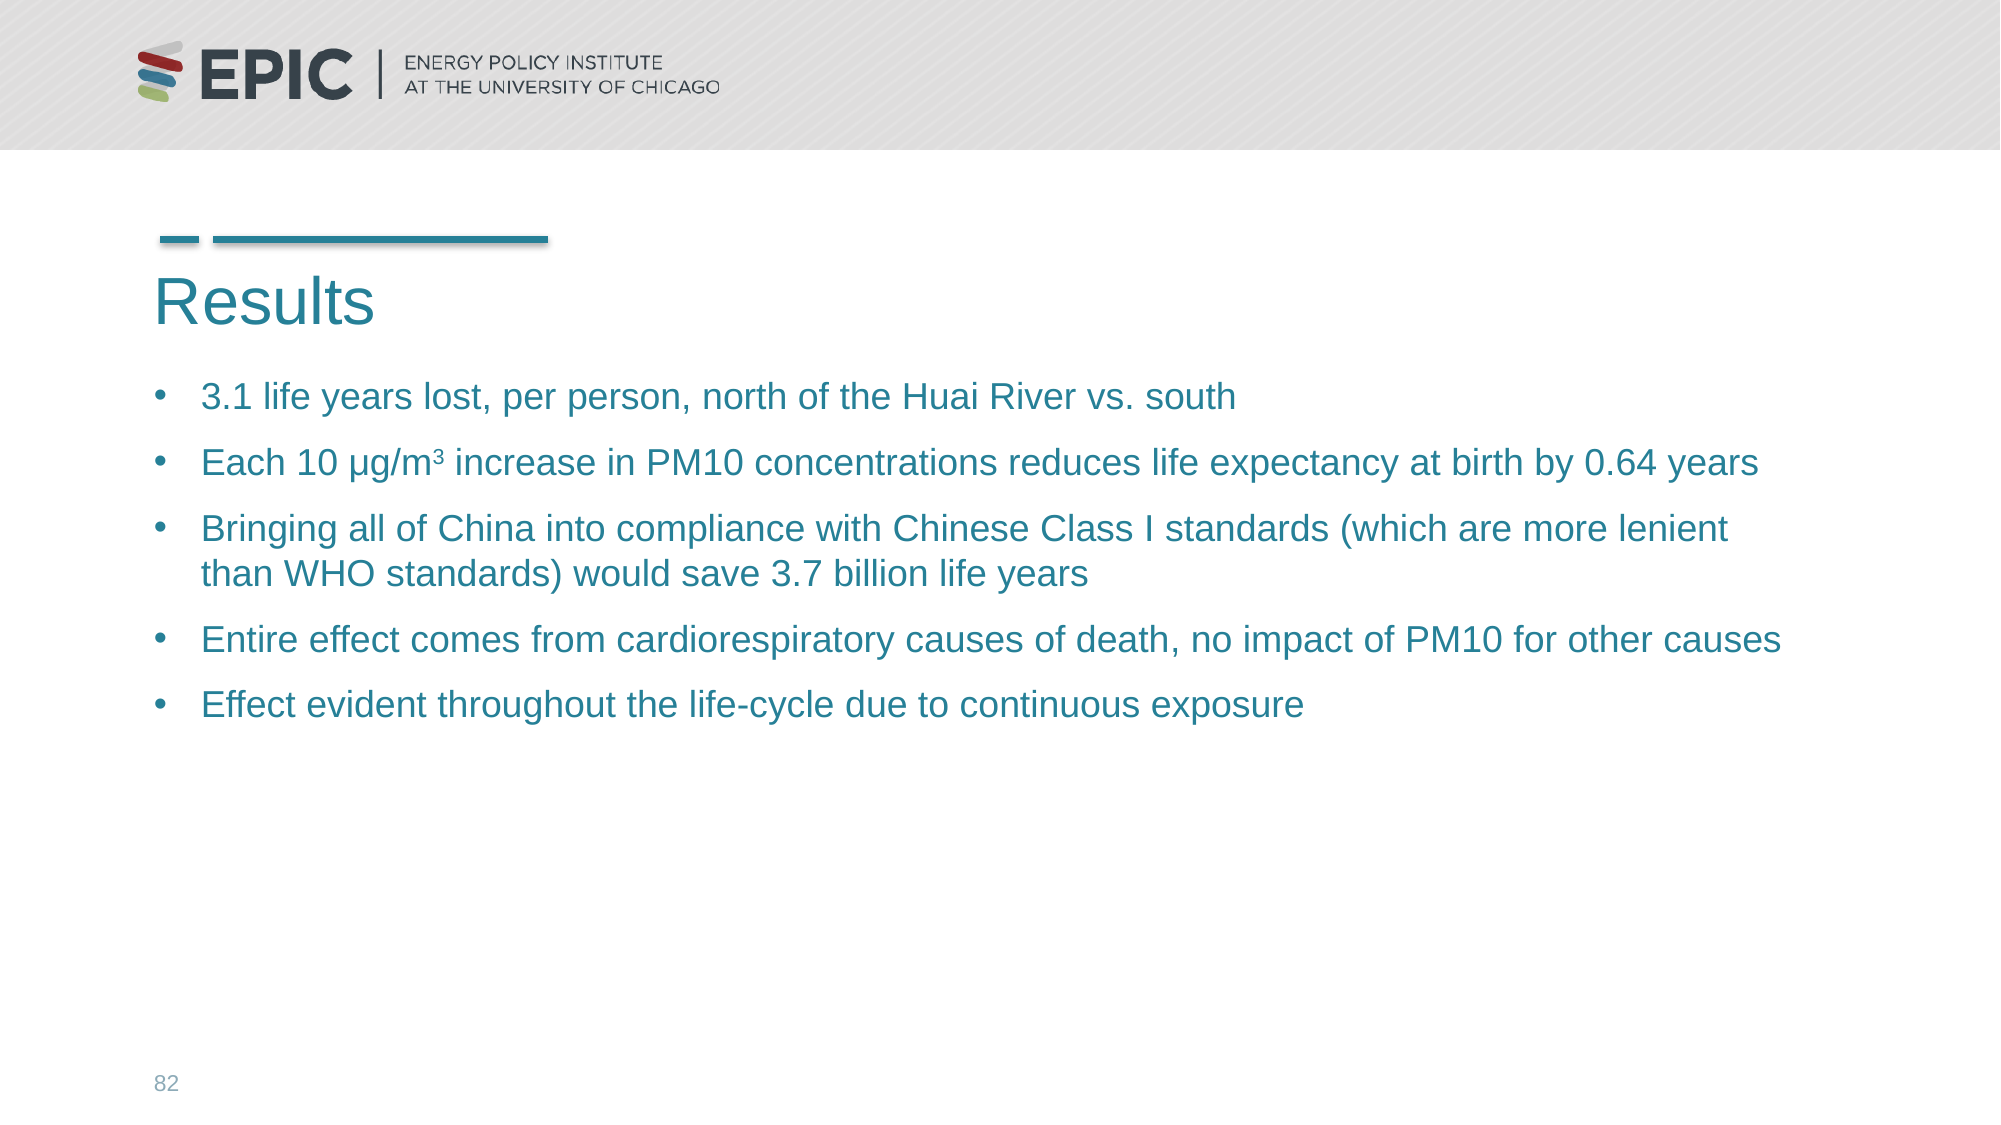

# Results
3.1 life years lost, per person, north of the Huai River vs. south
Each 10 μg/m3 increase in PM10 concentrations reduces life expectancy at birth by 0.64 years
Bringing all of China into compliance with Chinese Class I standards (which are more lenient than WHO standards) would save 3.7 billion life years
Entire effect comes from cardiorespiratory causes of death, no impact of PM10 for other causes
Effect evident throughout the life-cycle due to continuous exposure
82